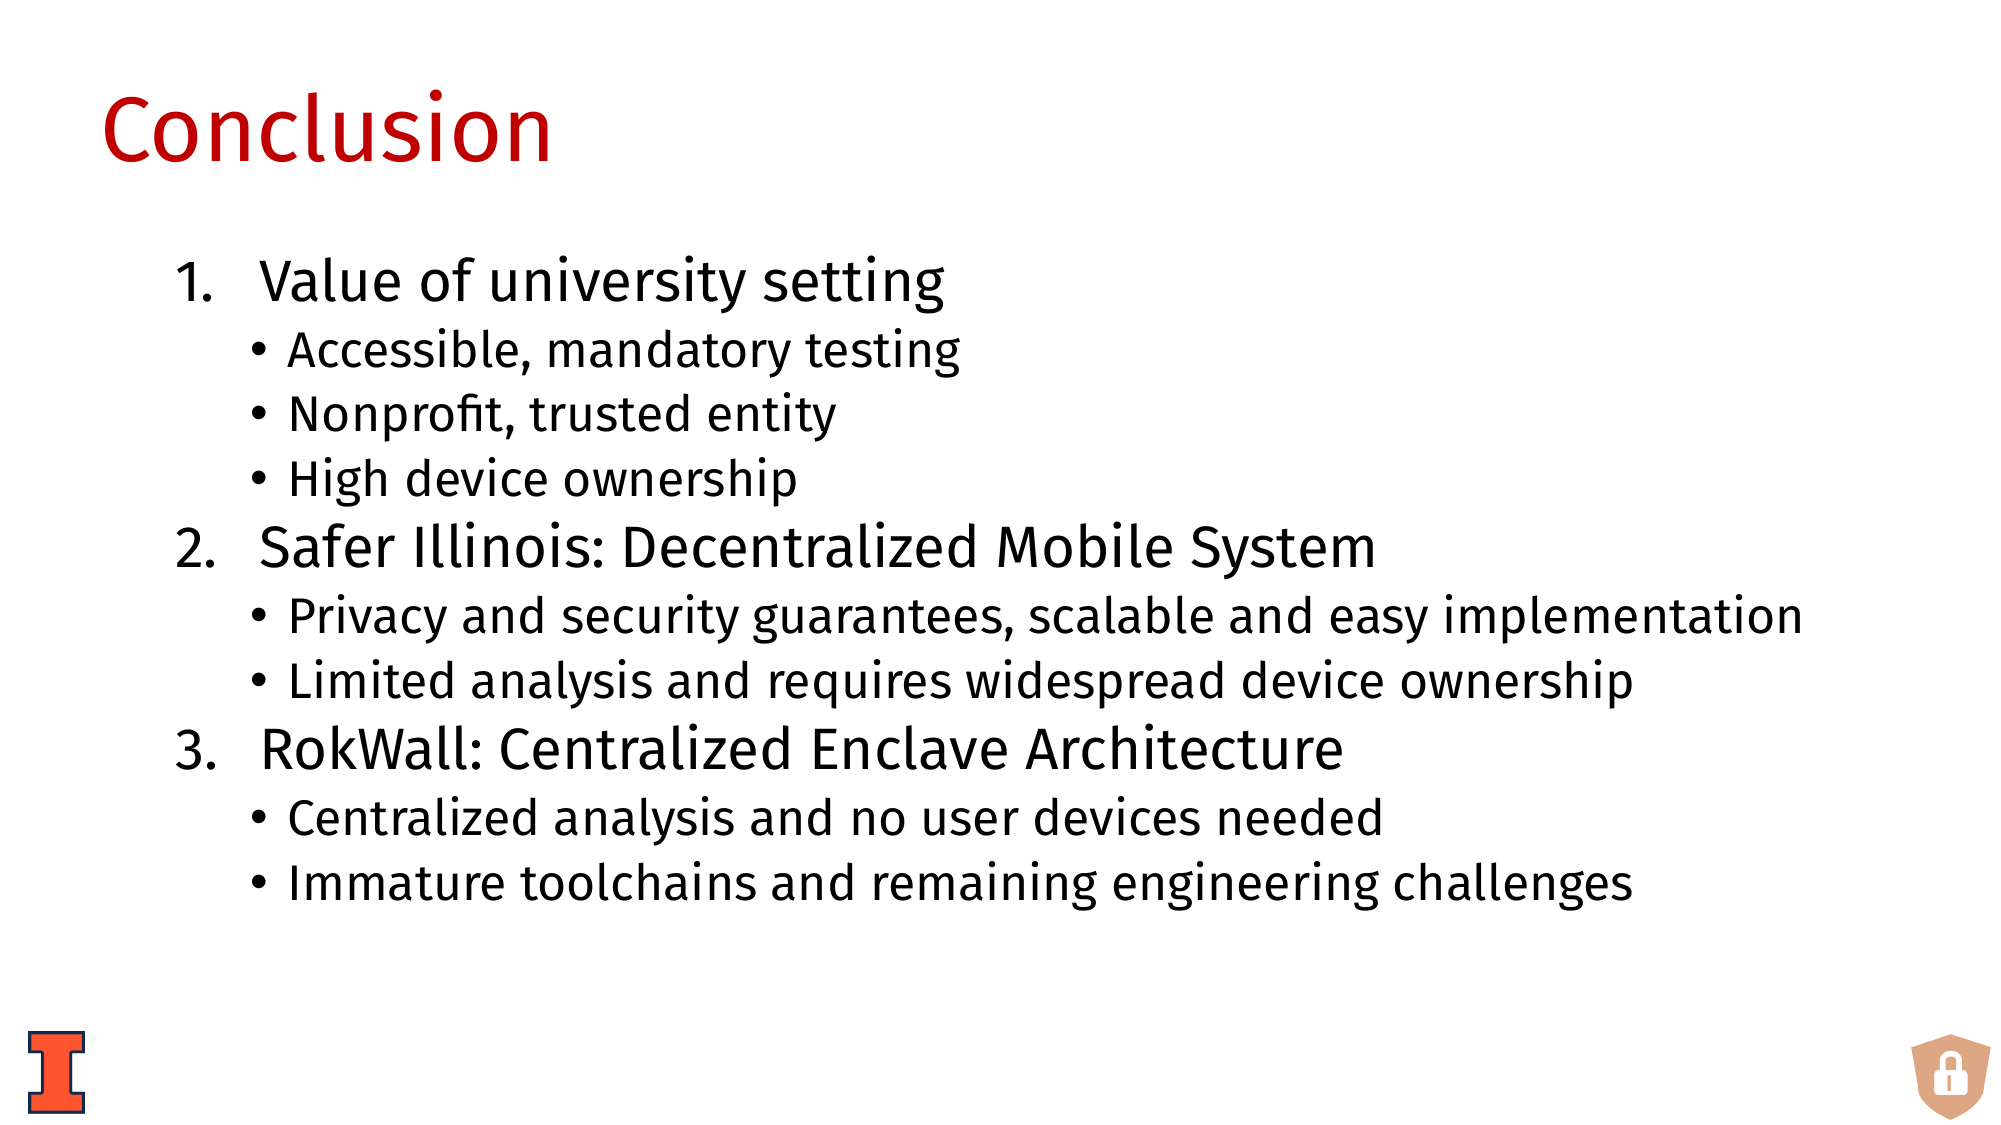

# Conclusion
Value of university setting
Accessible, mandatory testing
Nonprofit, trusted entity
High device ownership
Safer Illinois: Decentralized Mobile System
Privacy and security guarantees, scalable and easy implementation
Limited analysis and requires widespread device ownership
RokWall: Centralized Enclave Architecture
Centralized analysis and no user devices needed
Immature toolchains and remaining engineering challenges